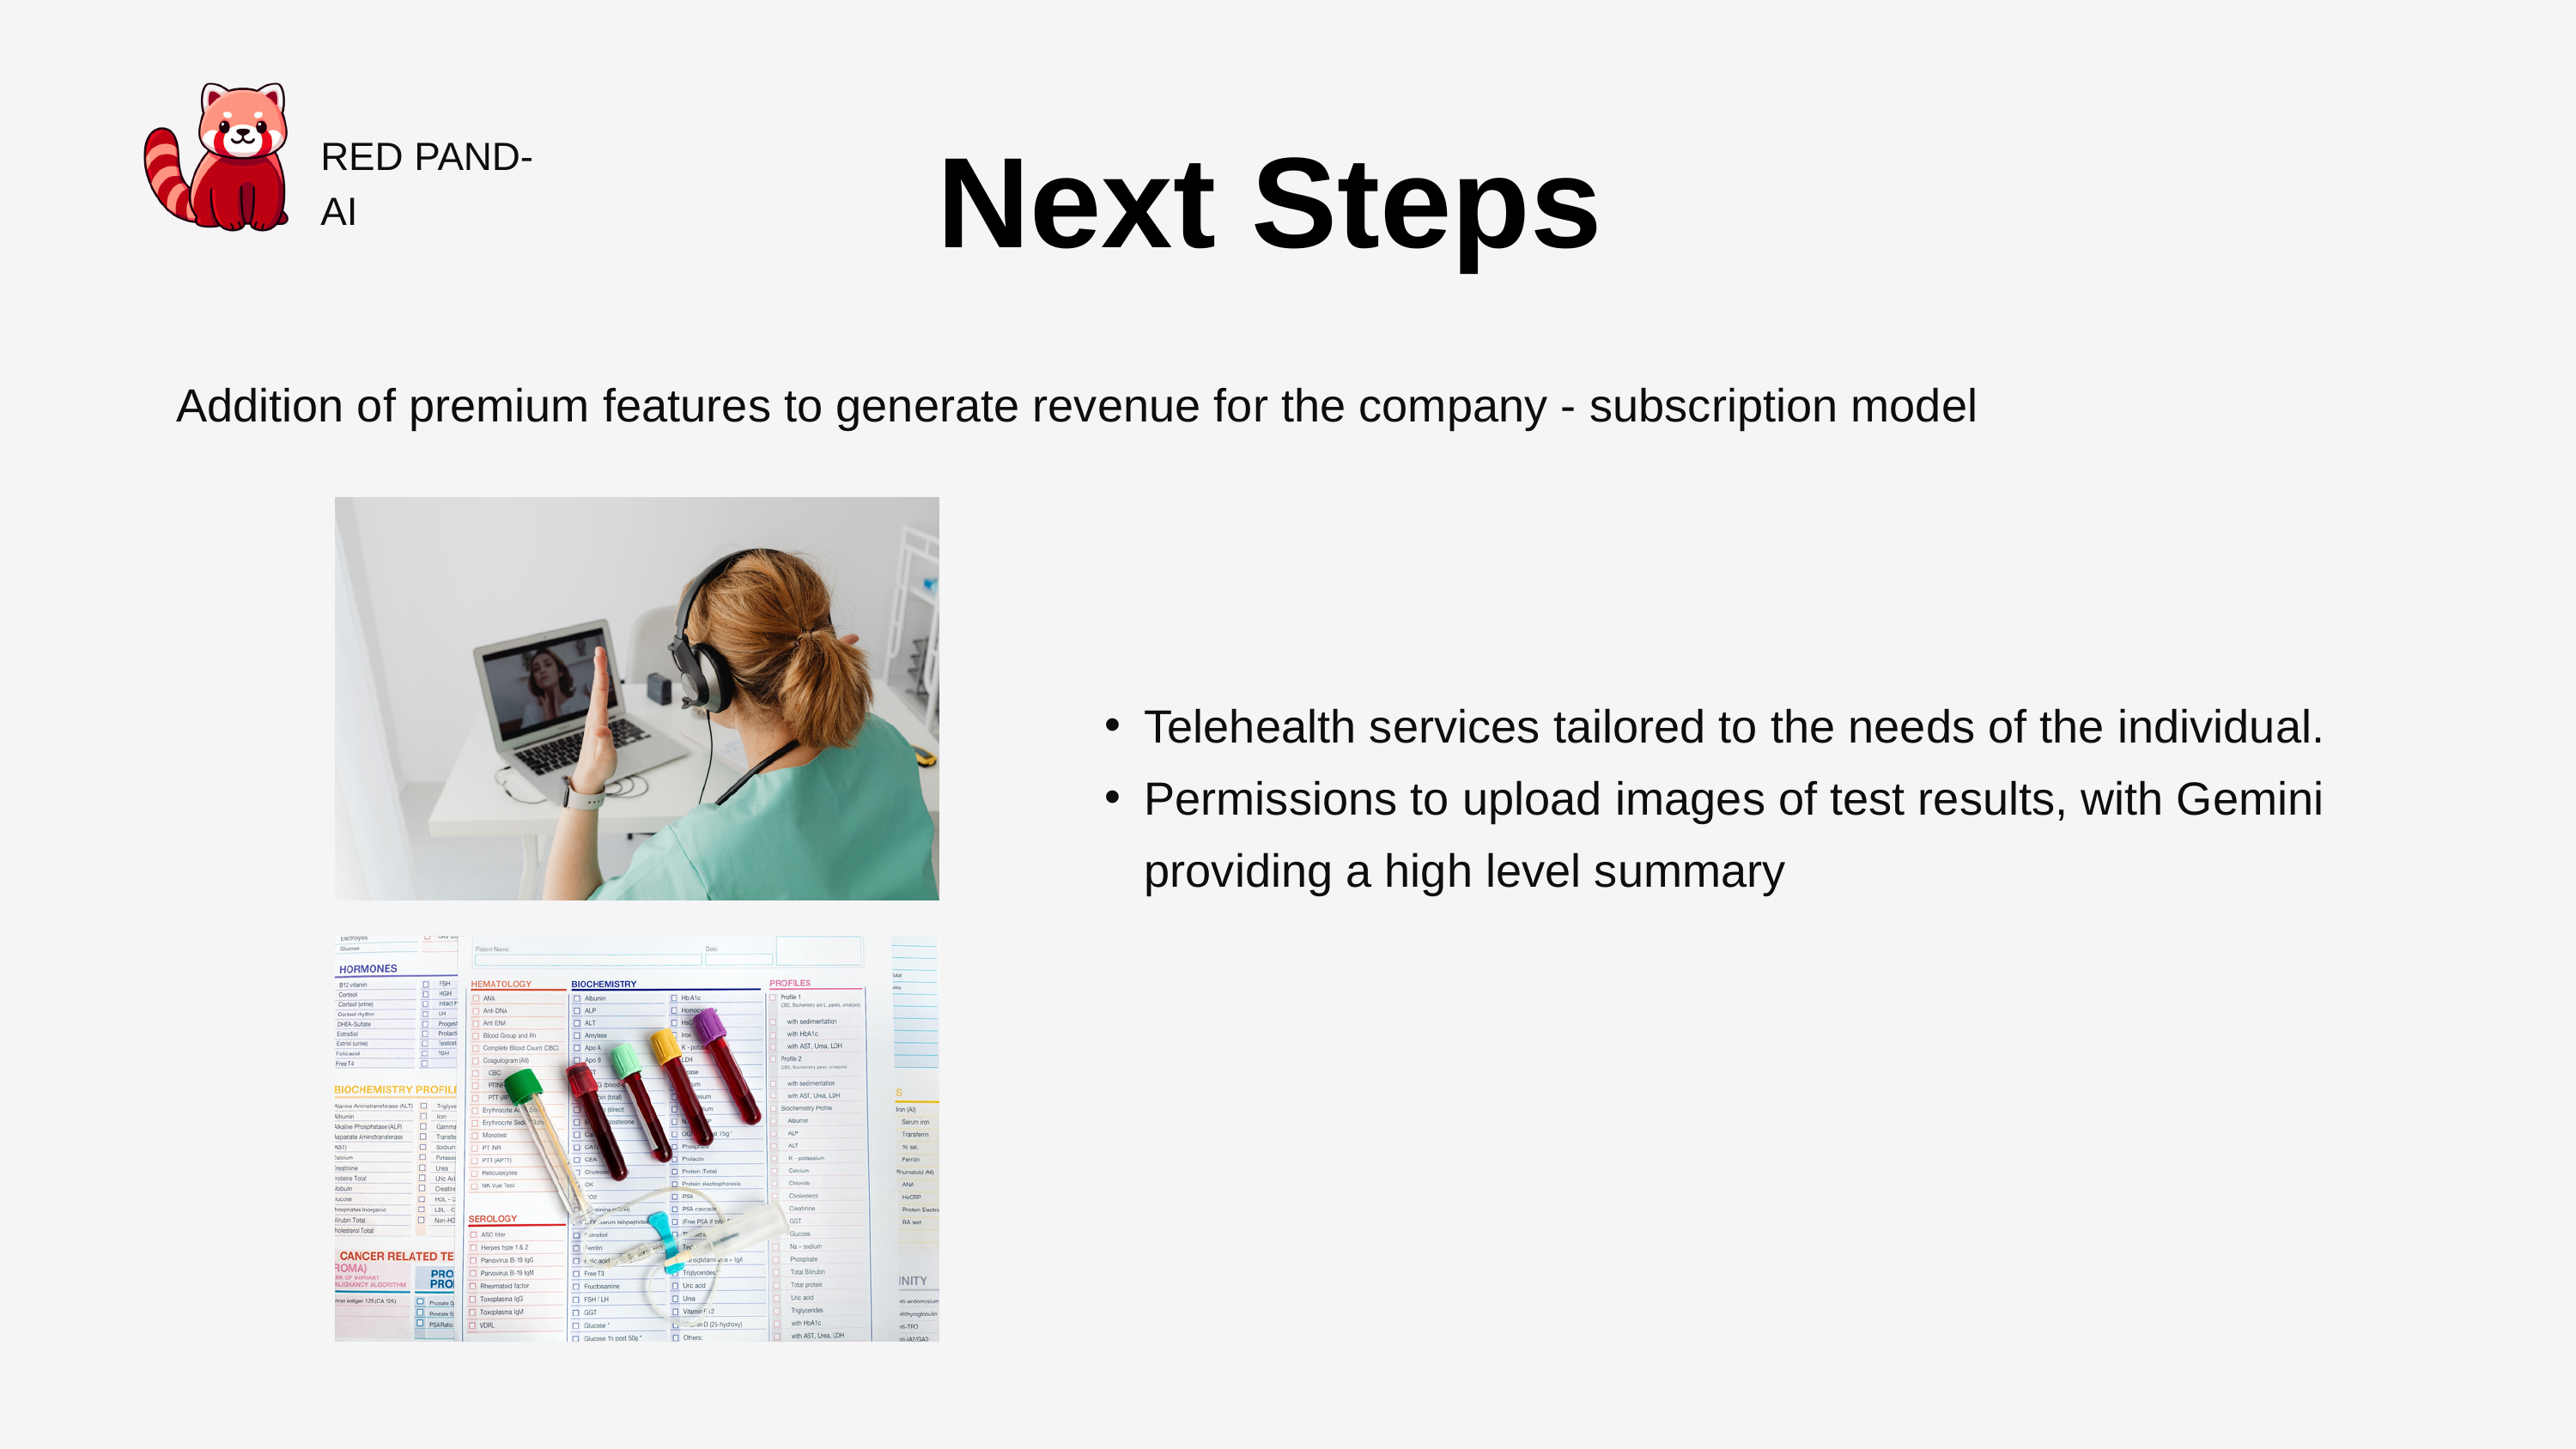

RED PAND-AI
Next Steps
Addition of premium features to generate revenue for the company - subscription model

Telehealth services tailored to the needs of the individual.
Permissions to upload images of test results, with Gemini providing a high level summary